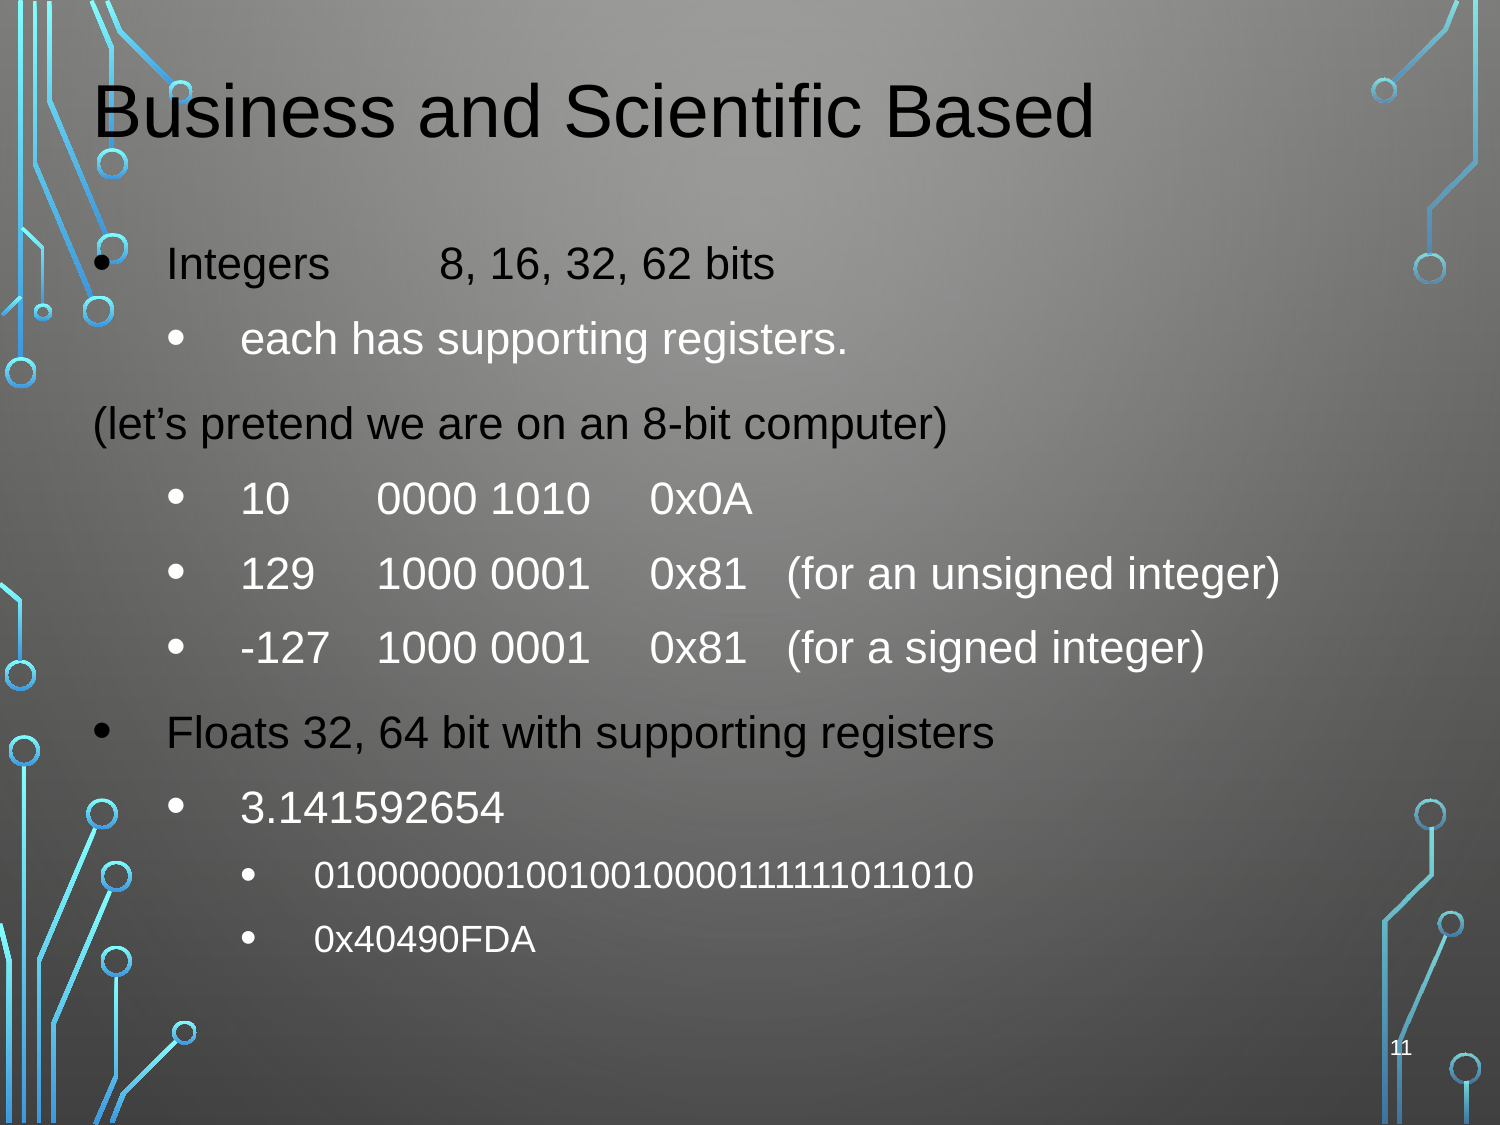

# Business and Scientific Based
Integers	8, 16, 32, 62 bits
each has supporting registers.
(let’s pretend we are on an 8-bit computer)
10	0000 1010	0x0A
129	1000 0001	0x81	(for an unsigned integer)
-127	1000 0001	0x81	(for a signed integer)
Floats	32, 64 bit with supporting registers
3.141592654
01000000010010010000111111011010
0x40490FDA

11